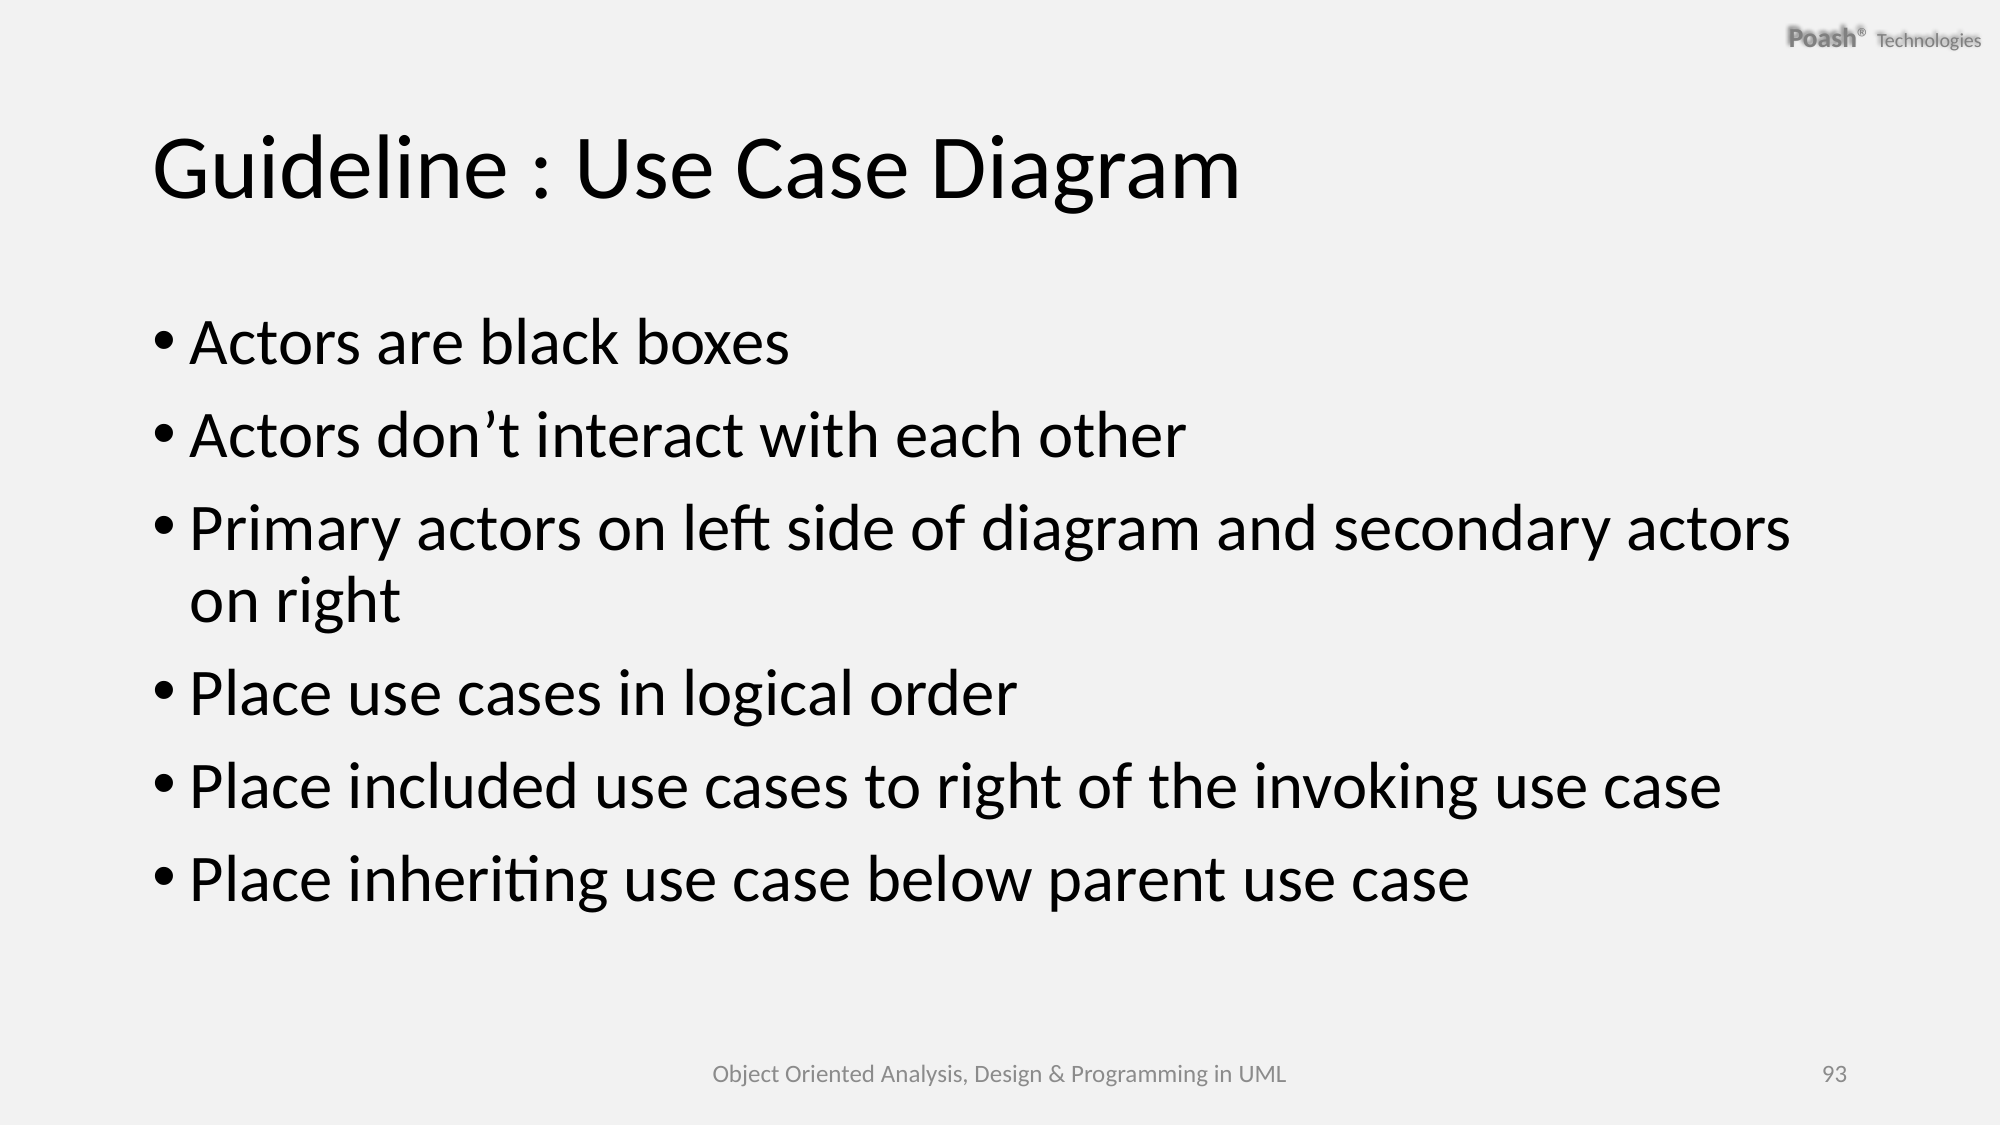

# Guideline : Use Case Diagram
Actors are black boxes
Actors don’t interact with each other
Primary actors on left side of diagram and secondary actors on right
Place use cases in logical order
Place included use cases to right of the invoking use case
Place inheriting use case below parent use case
Object Oriented Analysis, Design & Programming in UML
93